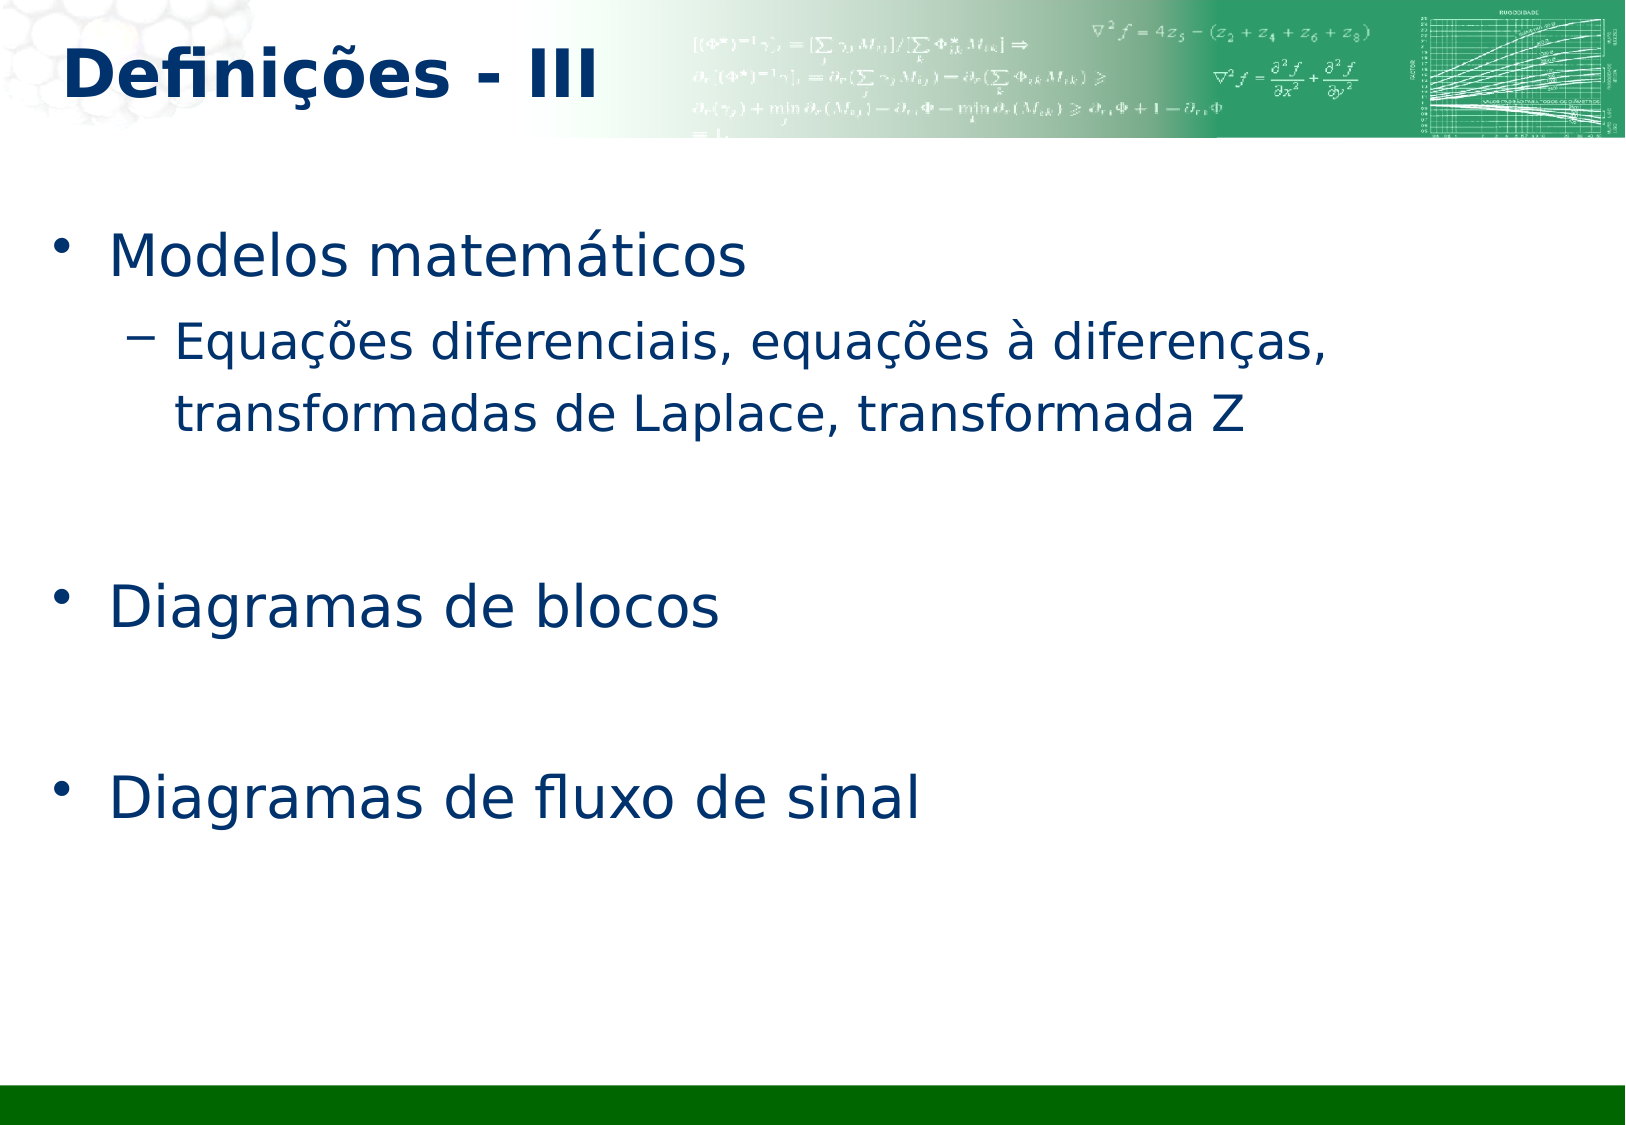

# Definições - III
Modelos matemáticos
Equações diferenciais, equações à diferenças, transformadas de Laplace, transformada Z

Diagramas de blocos

Diagramas de fluxo de sinal